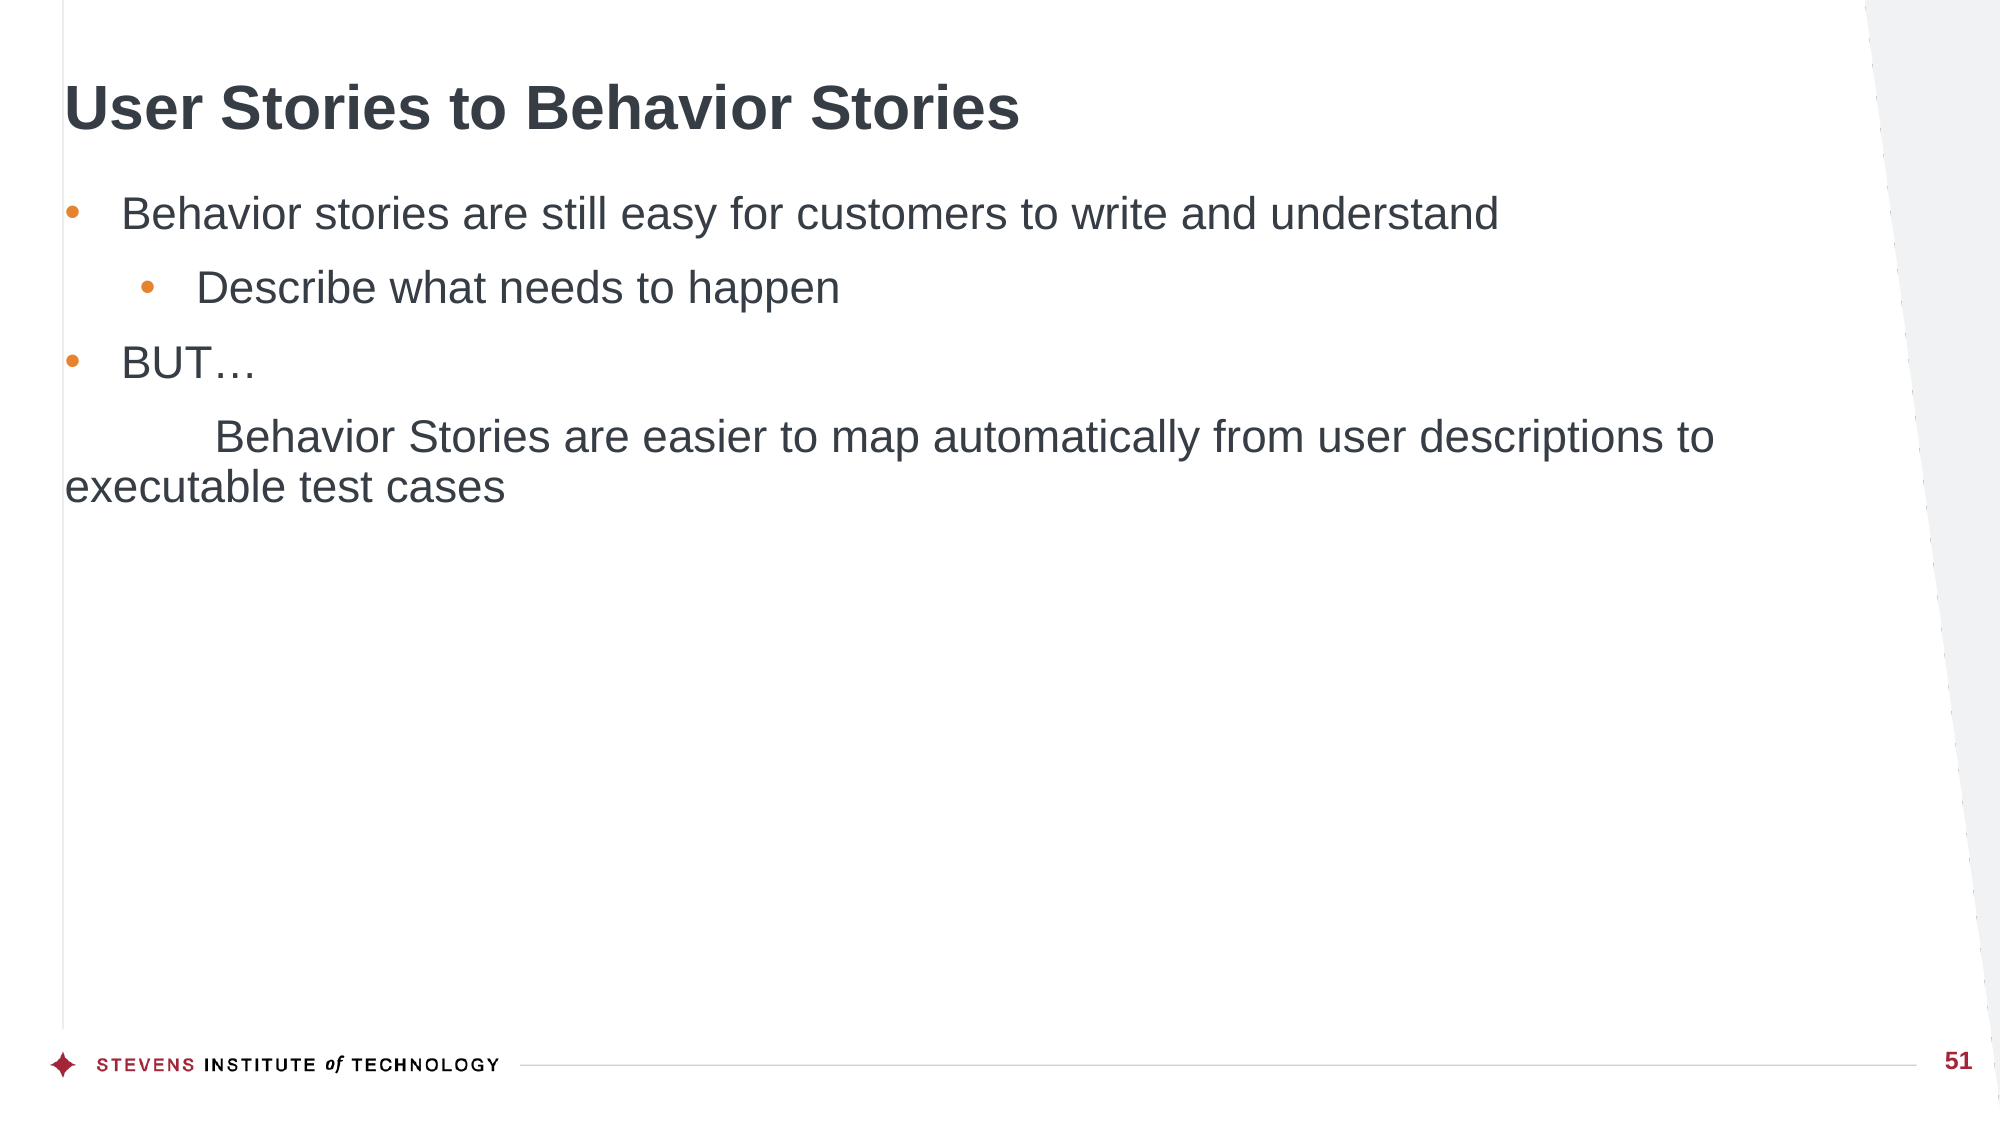

# User Stories to Behavior Stories
Behavior stories are still easy for customers to write and understand
Describe what needs to happen
BUT…
	Behavior Stories are easier to map automatically from user descriptions to executable test cases
51